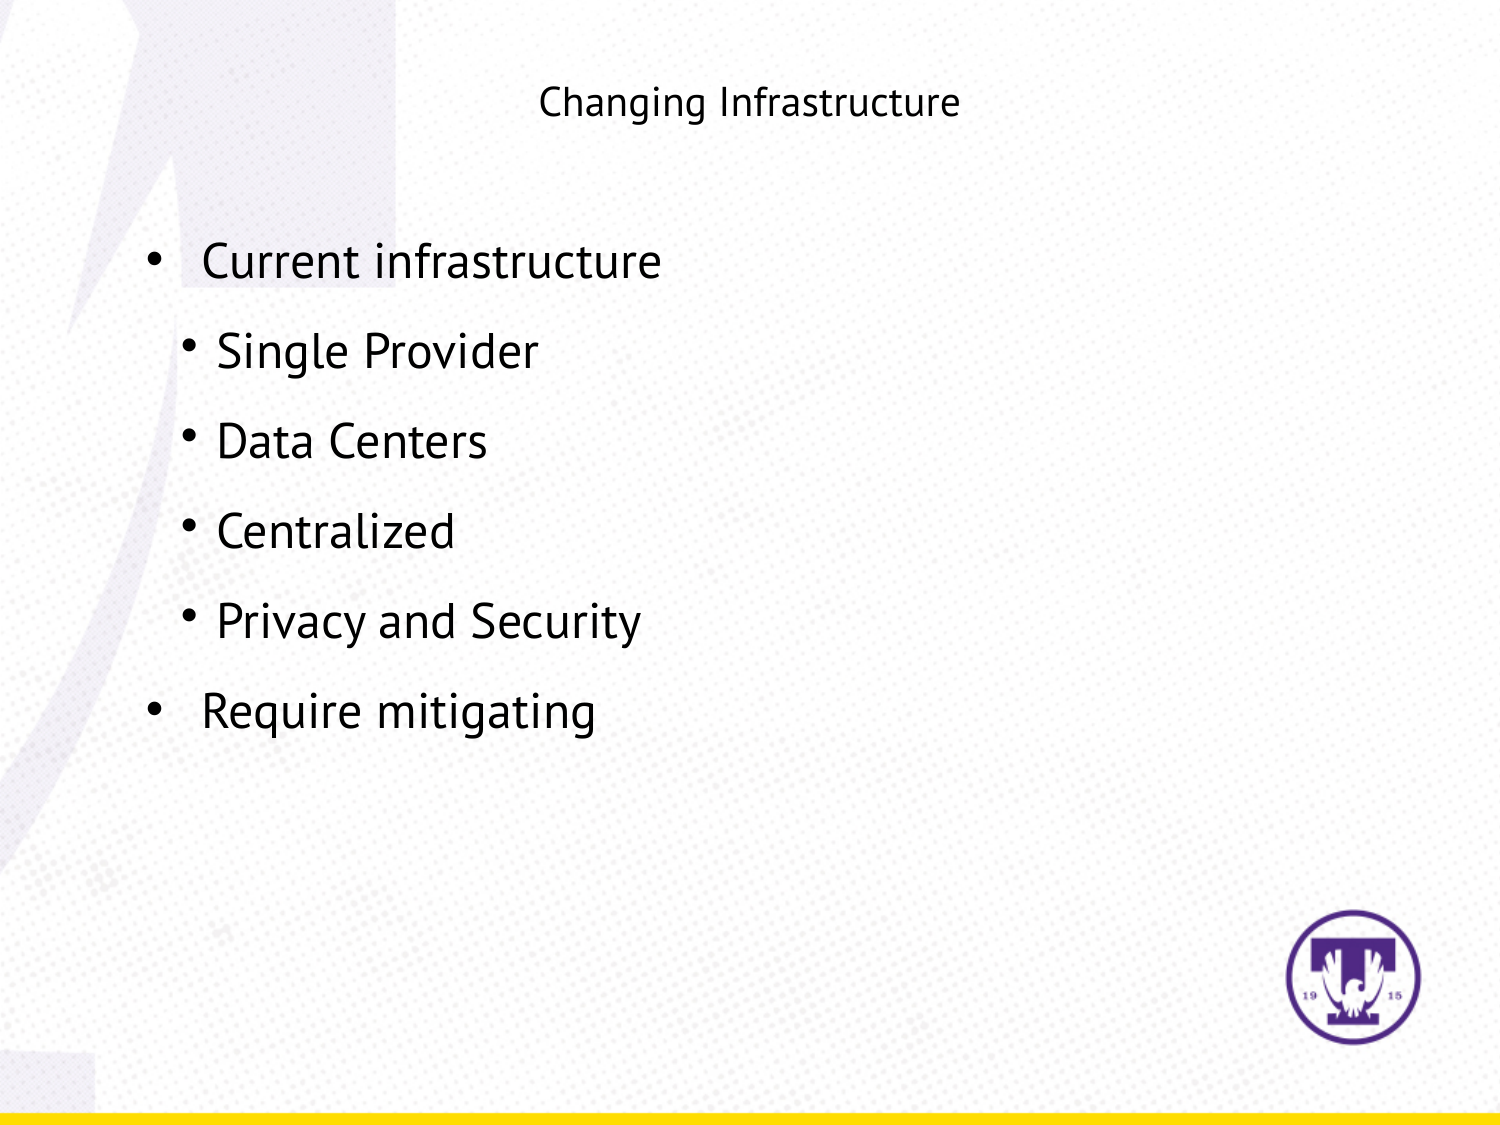

Changing Infrastructure
Current infrastructure
Single Provider
Data Centers
Centralized
Privacy and Security
Require mitigating